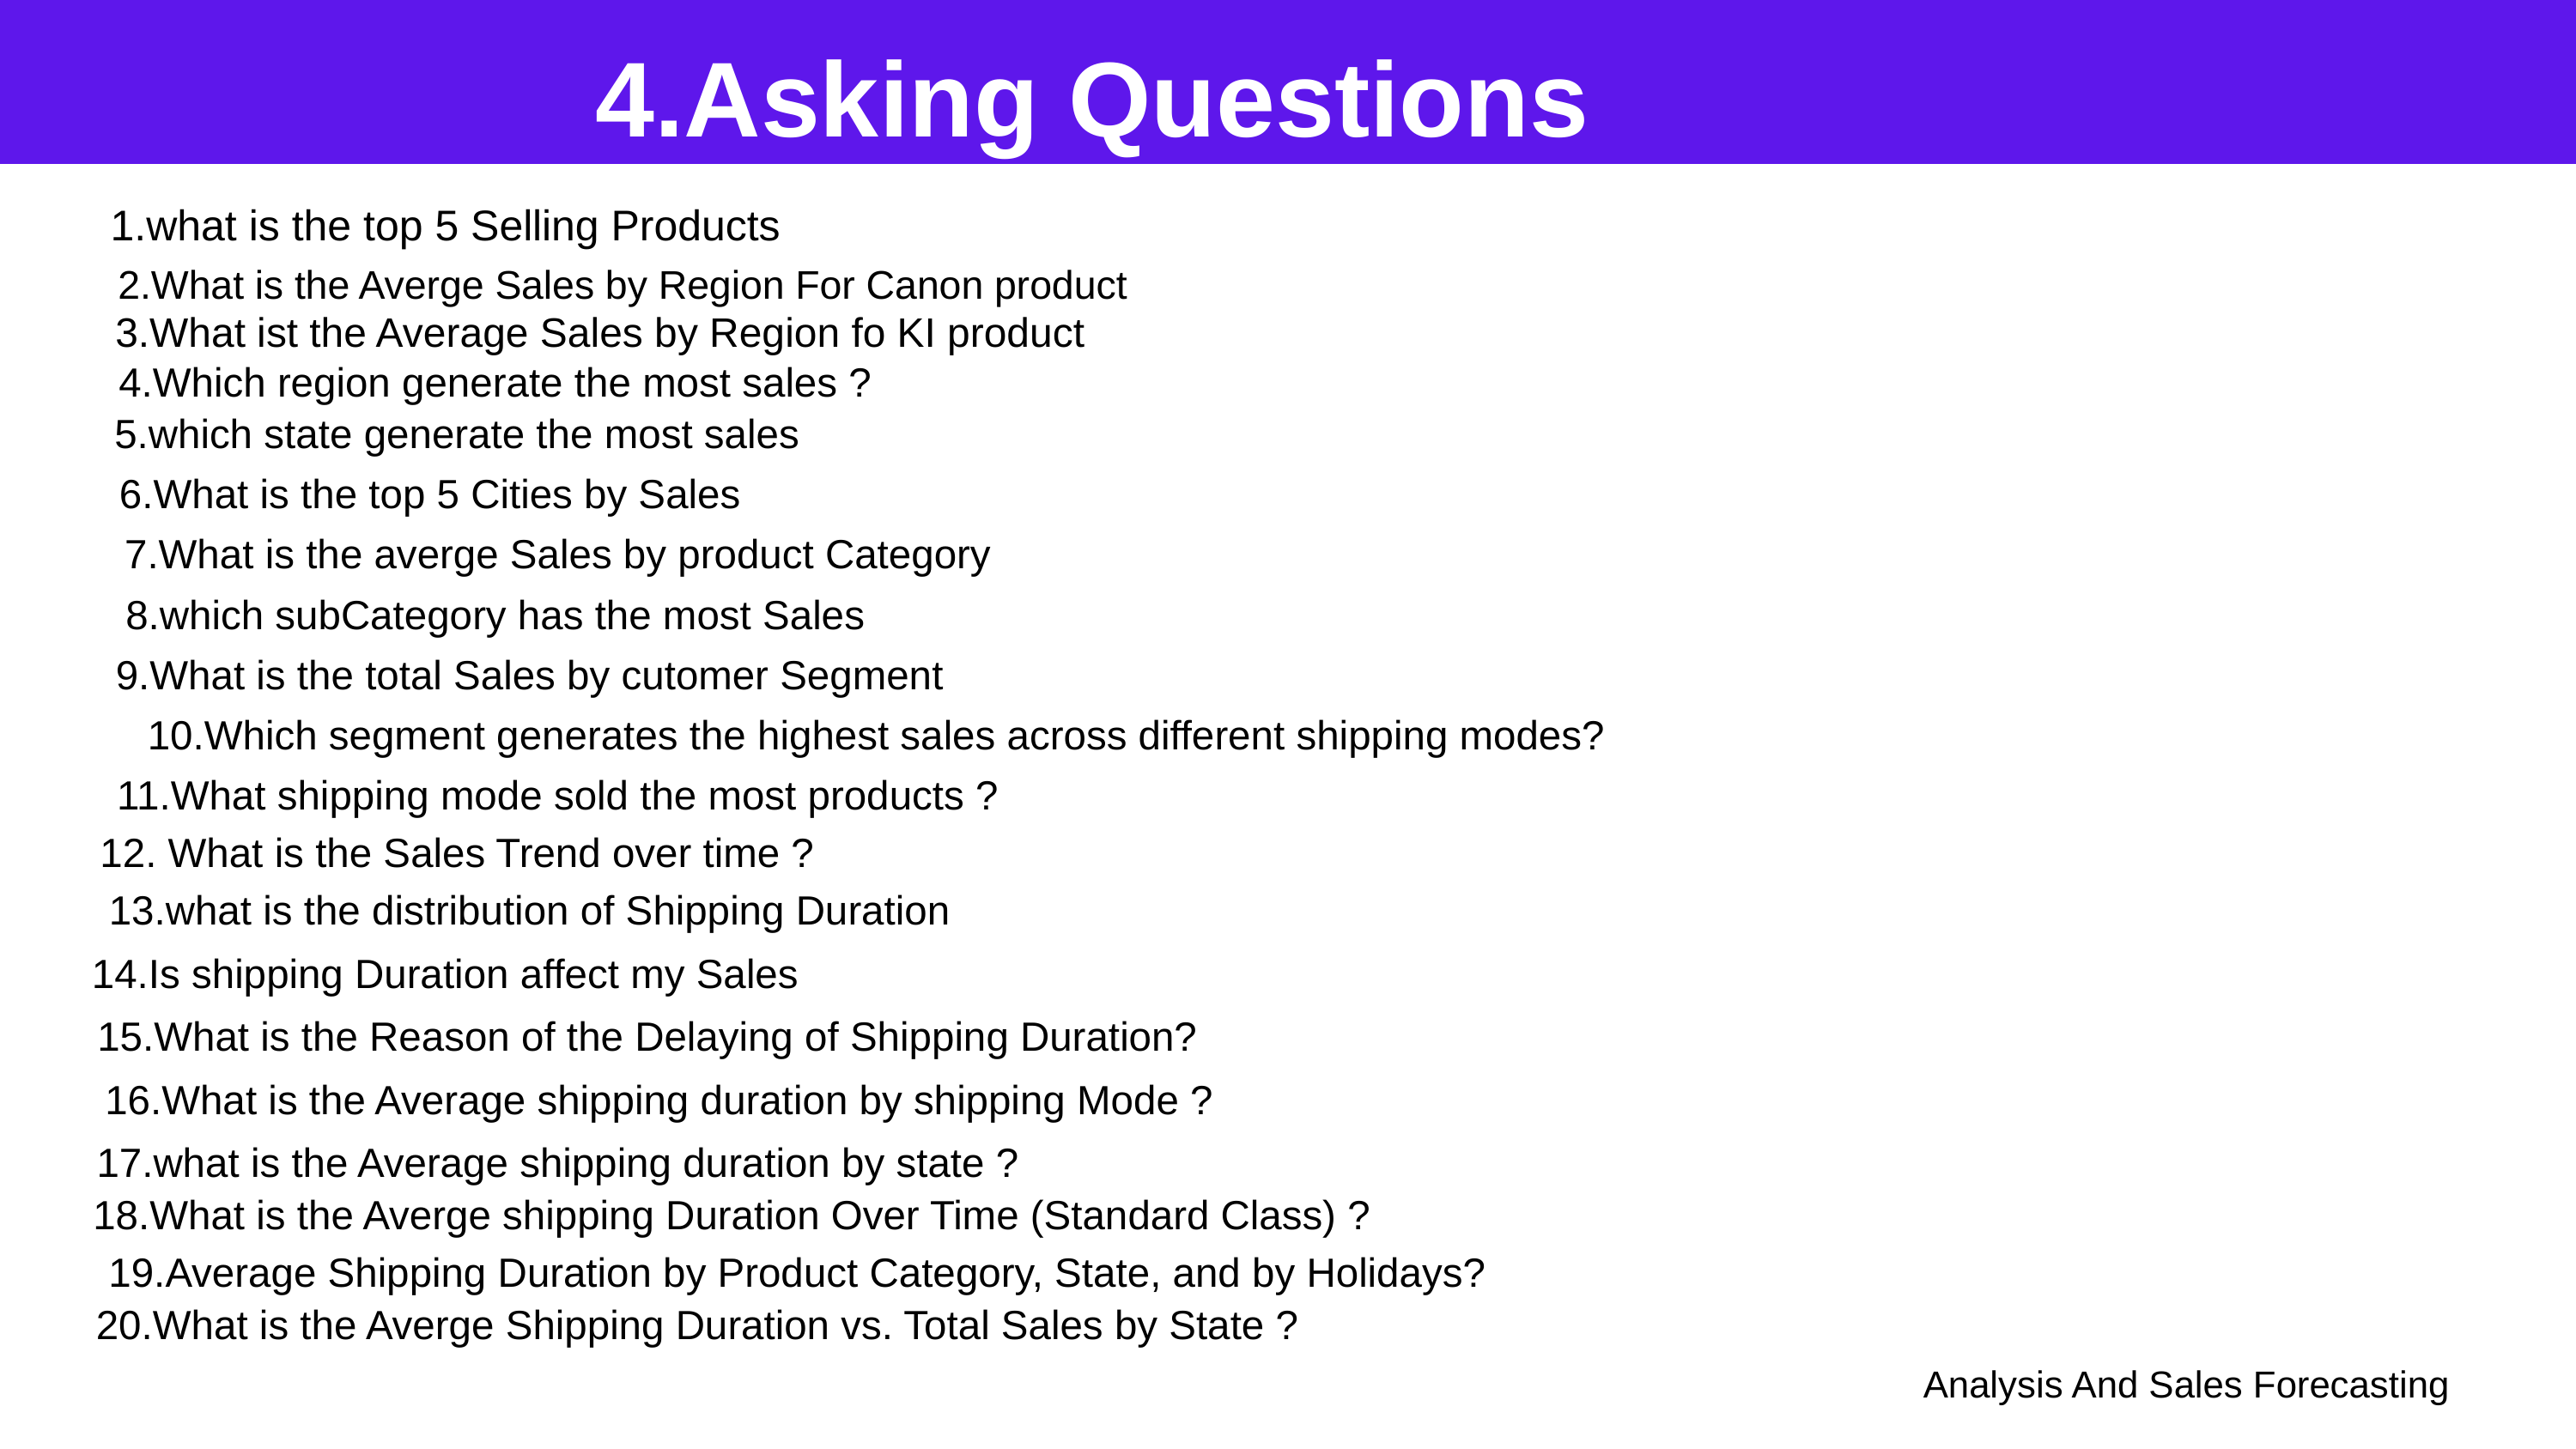

4.Asking Questions
1.what is the top 5 Selling Products
2.What is the Averge Sales by Region For Canon product
3.What ist the Average Sales by Region fo KI product
4.Which region generate the most sales ?
5.which state generate the most sales
6.What is the top 5 Cities by Sales
7.What is the averge Sales by product Category
8.which subCategory has the most Sales
9.What is the total Sales by cutomer Segment
10.Which segment generates the highest sales across different shipping modes?
11.What shipping mode sold the most products ?
12. What is the Sales Trend over time ?
13.what is the distribution of Shipping Duration
14.Is shipping Duration affect my Sales
15.What is the Reason of the Delaying of Shipping Duration?
16.What is the Average shipping duration by shipping Mode ?
17.what is the Average shipping duration by state ?
18.What is the Averge shipping Duration Over Time (Standard Class) ?
19.Average Shipping Duration by Product Category, State, and by Holidays?
20.What is the Averge Shipping Duration vs. Total Sales by State ?
Analysis And Sales Forecasting